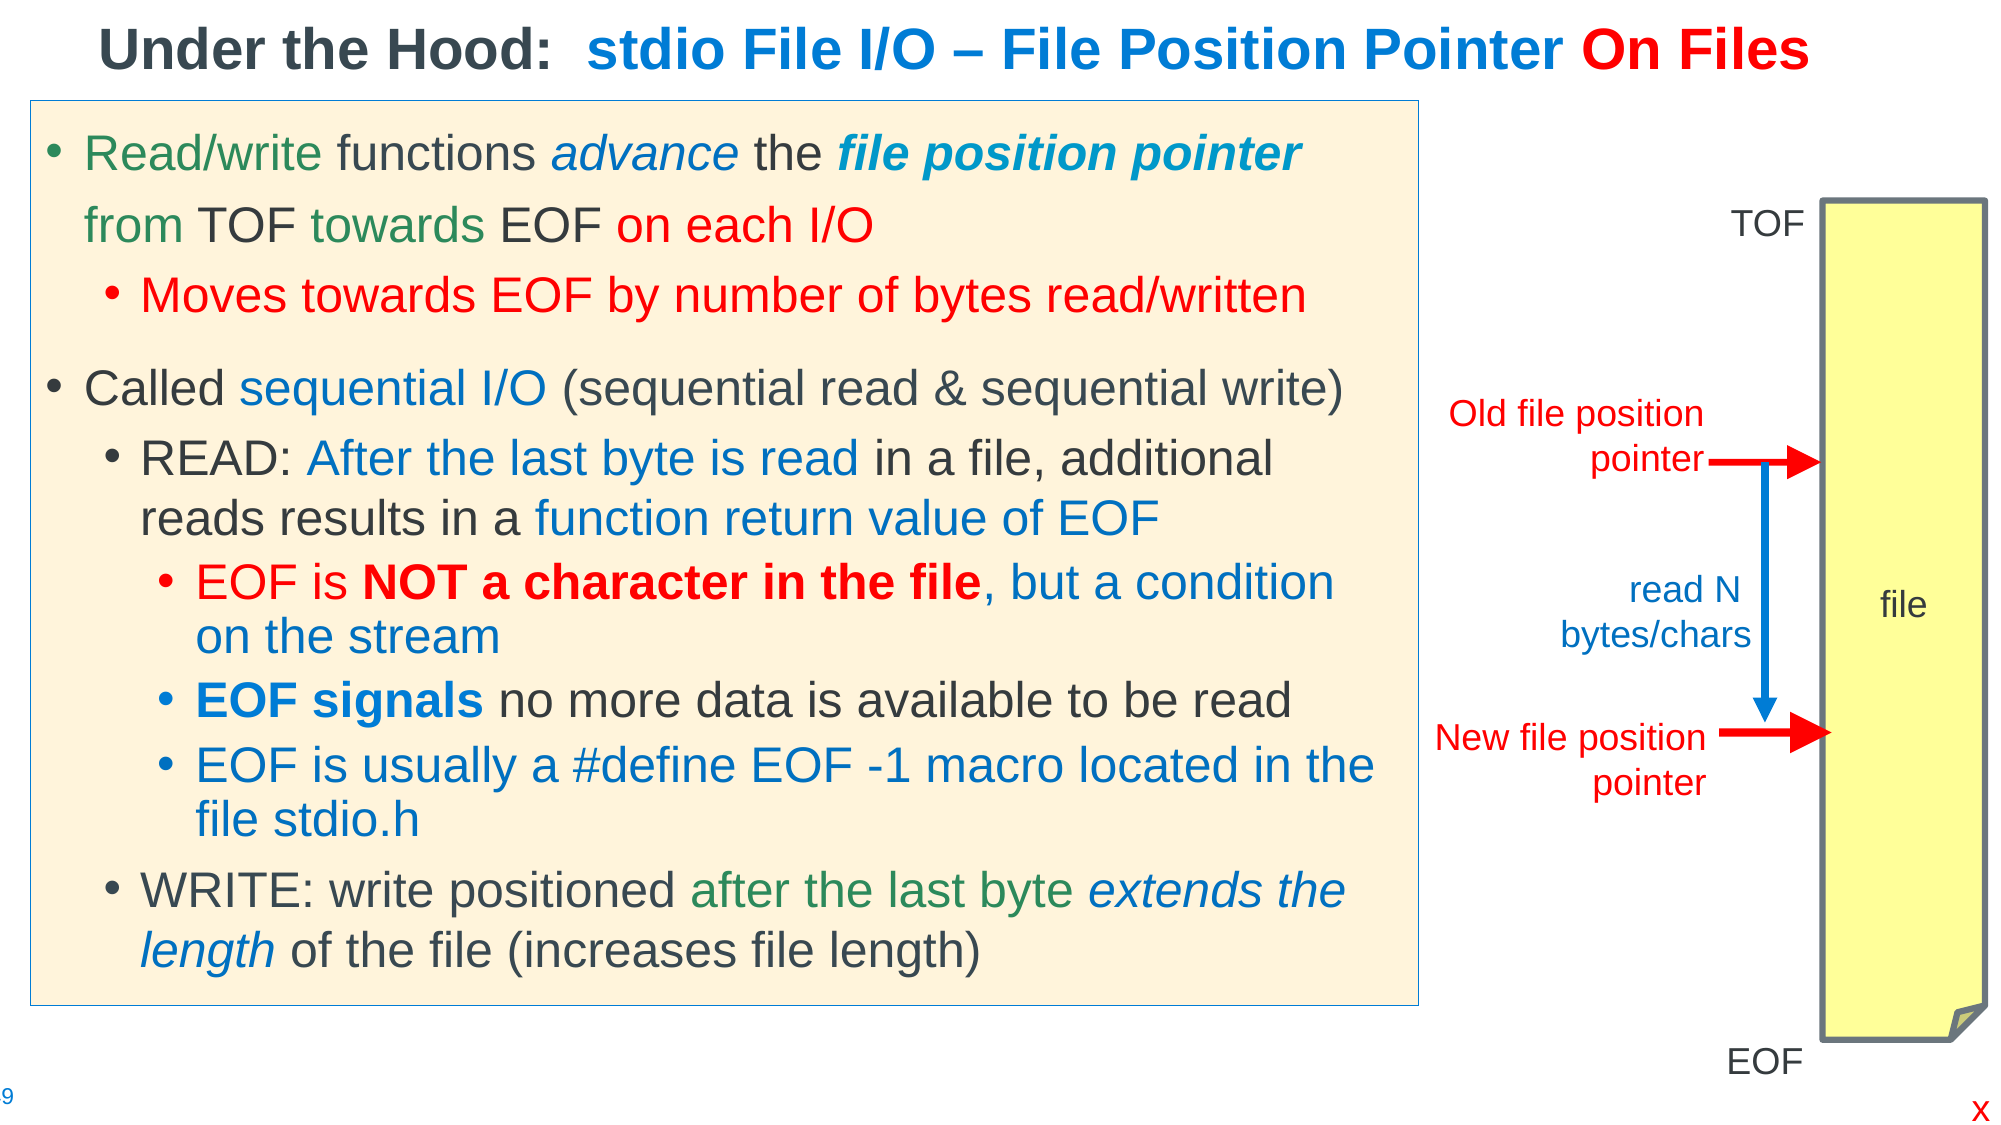

# Under the Hood:  stdio File I/O – File Position Pointer On Files
Read/write functions advance the file position pointer from TOF towards EOF on each I/O
Moves towards EOF by number of bytes read/written
Called sequential I/O (sequential read & sequential write)
READ: After the last byte is read in a file, additional reads results in a function return value of EOF
EOF is NOT a character in the file, but a condition on the stream
EOF signals no more data is available to be read
EOF is usually a #define EOF -1 macro located in the file stdio.h
WRITE: write positioned after the last byte extends the length of the file (increases file length)
TOF
file
Old file position pointer

read N
bytes/chars
New file position pointer

EOF
x